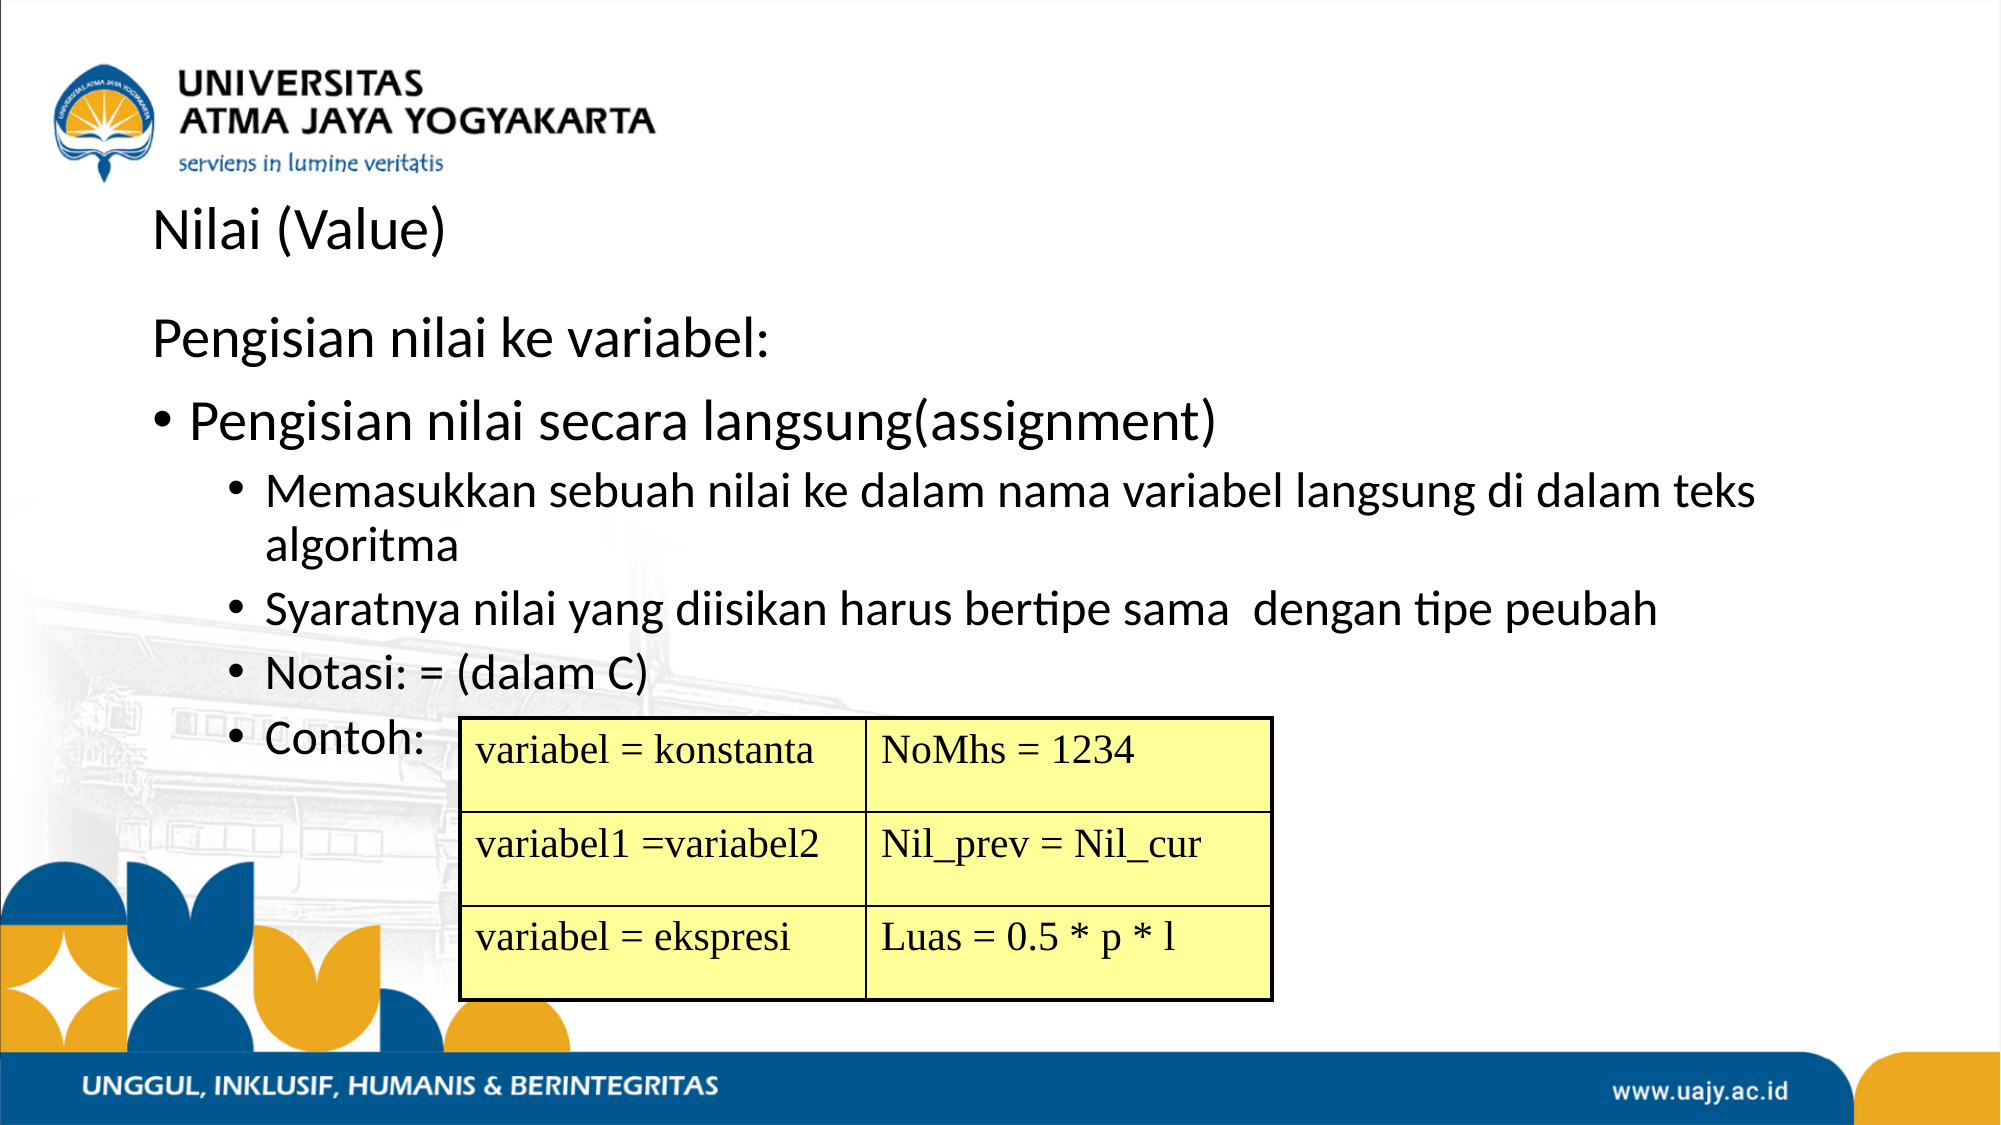

# Nilai (Value)
Pengisian nilai ke variabel:
Pengisian nilai secara langsung(assignment)
Memasukkan sebuah nilai ke dalam nama variabel langsung di dalam teks algoritma
Syaratnya nilai yang diisikan harus bertipe sama  dengan tipe peubah
Notasi: = (dalam C)
Contoh:

| variabel = konstanta | NoMhs = 1234 |
| --- | --- |
| variabel1 =variabel2 | Nil\_prev = Nil\_cur |
| variabel = ekspresi | Luas = 0.5 \* p \* l |